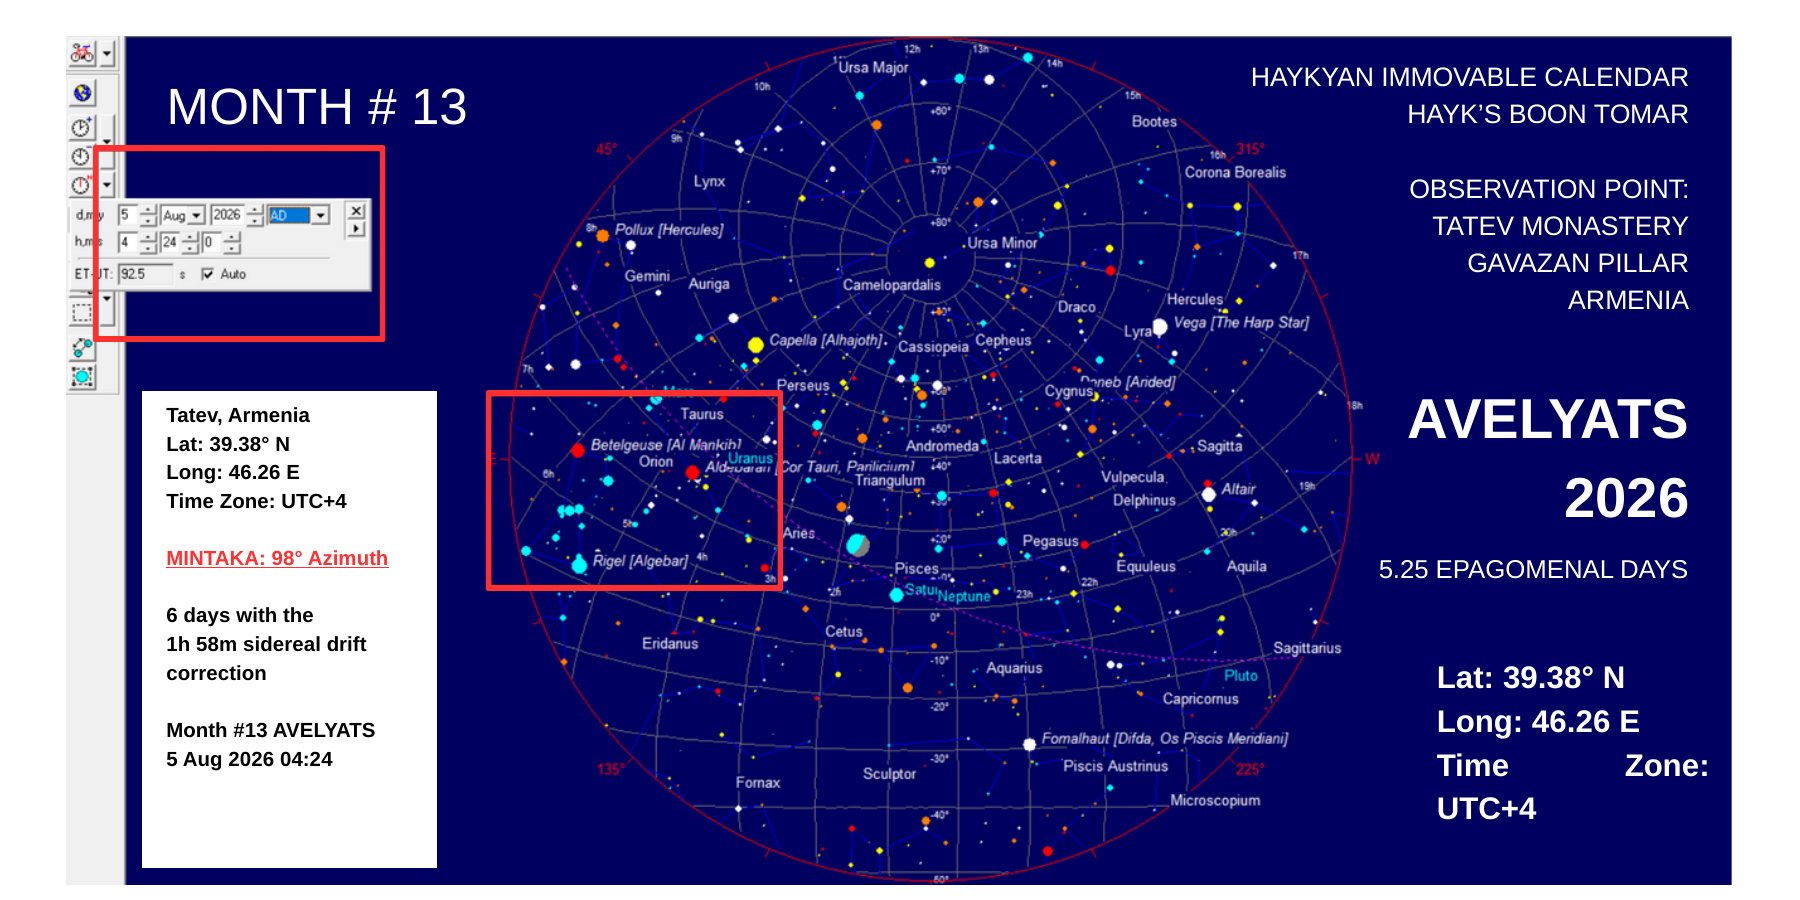

HAYKYAN IMMOVABLE CALENDAR
HAYK’S BOON TOMAR

OBSERVATION POINT:
TATEV MONASTERY
GAVAZAN PILLAR
ARMENIA

MONTH # 13

AVELYATS
2026

Tatev, Armenia
Lat: 39.38° N
Long: 46.26 E
Time Zone: UTC+4

MINTAKA: 98° Azimuth

6 days with the
1h 58m sidereal drift correction

Month #13 AVELYATS
5 Aug 2026 04:24

5.25 EPAGOMENAL DAYS
Lat: 39.38° N
Long: 46.26 E
Time Zone: UTC+4